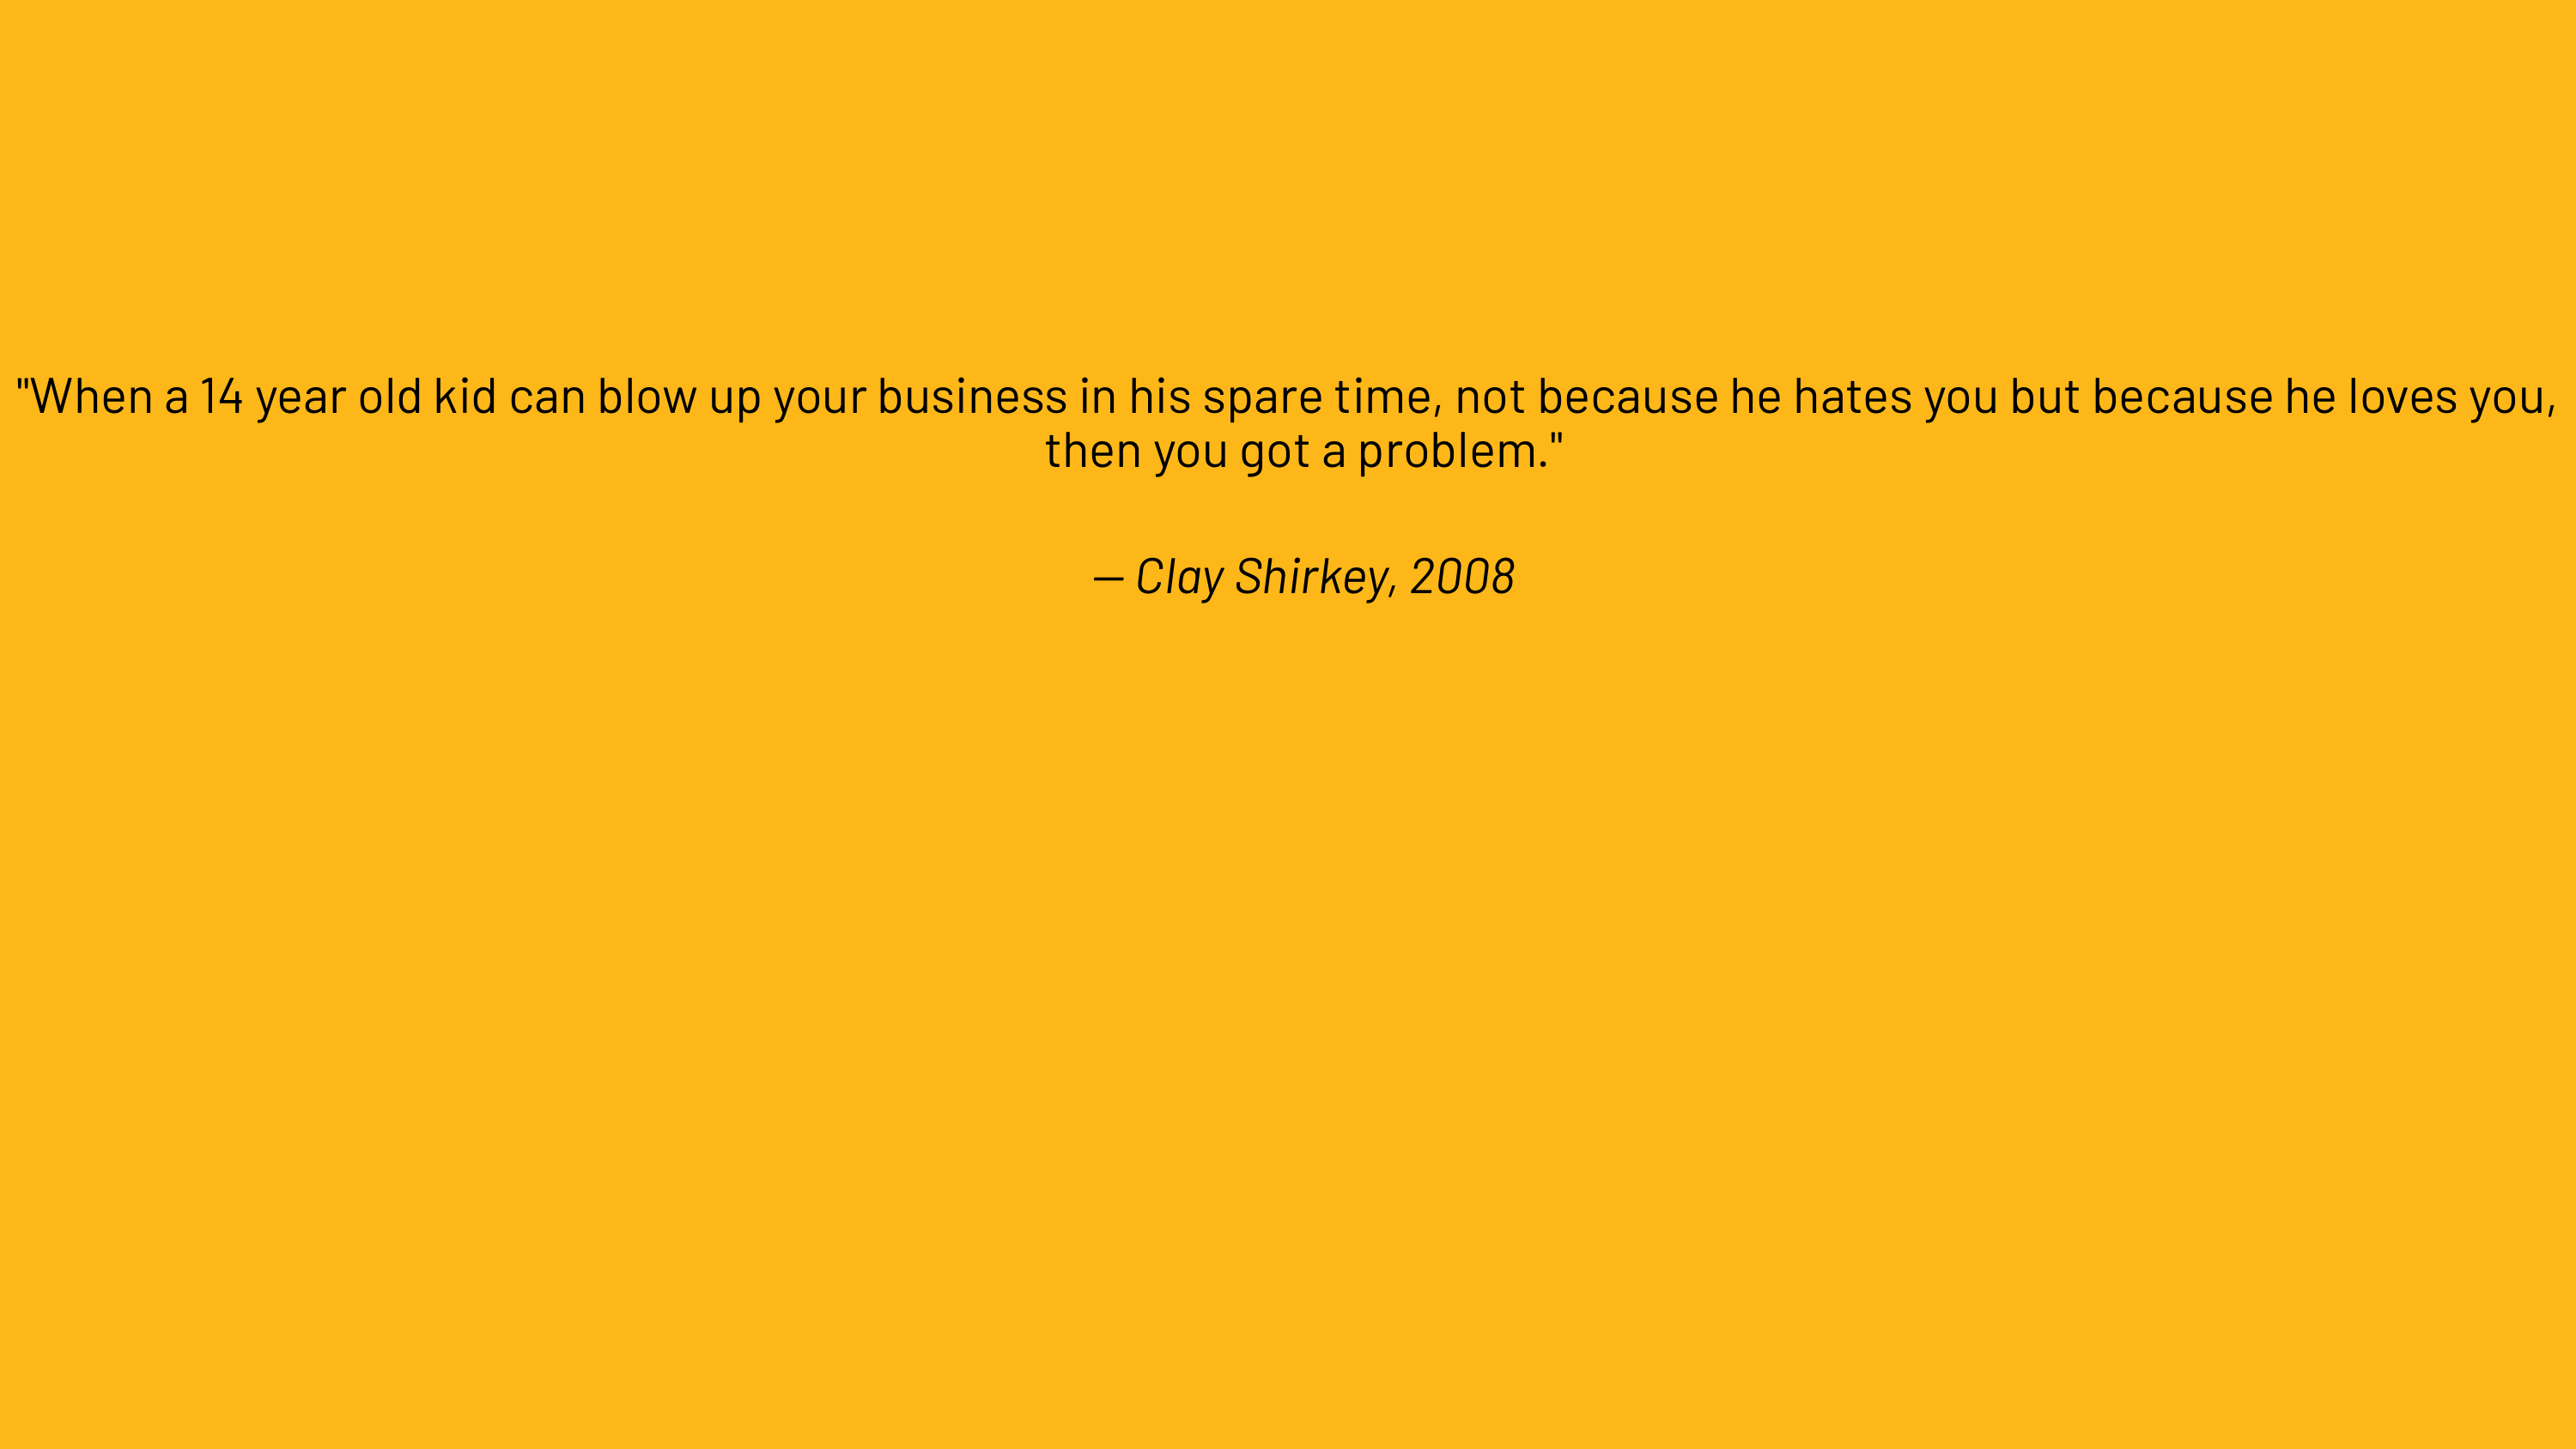

"When a 14 year old kid can blow up your business in his spare time, not because he hates you but because he loves you, then you got a problem."
— Clay Shirkey, 2008